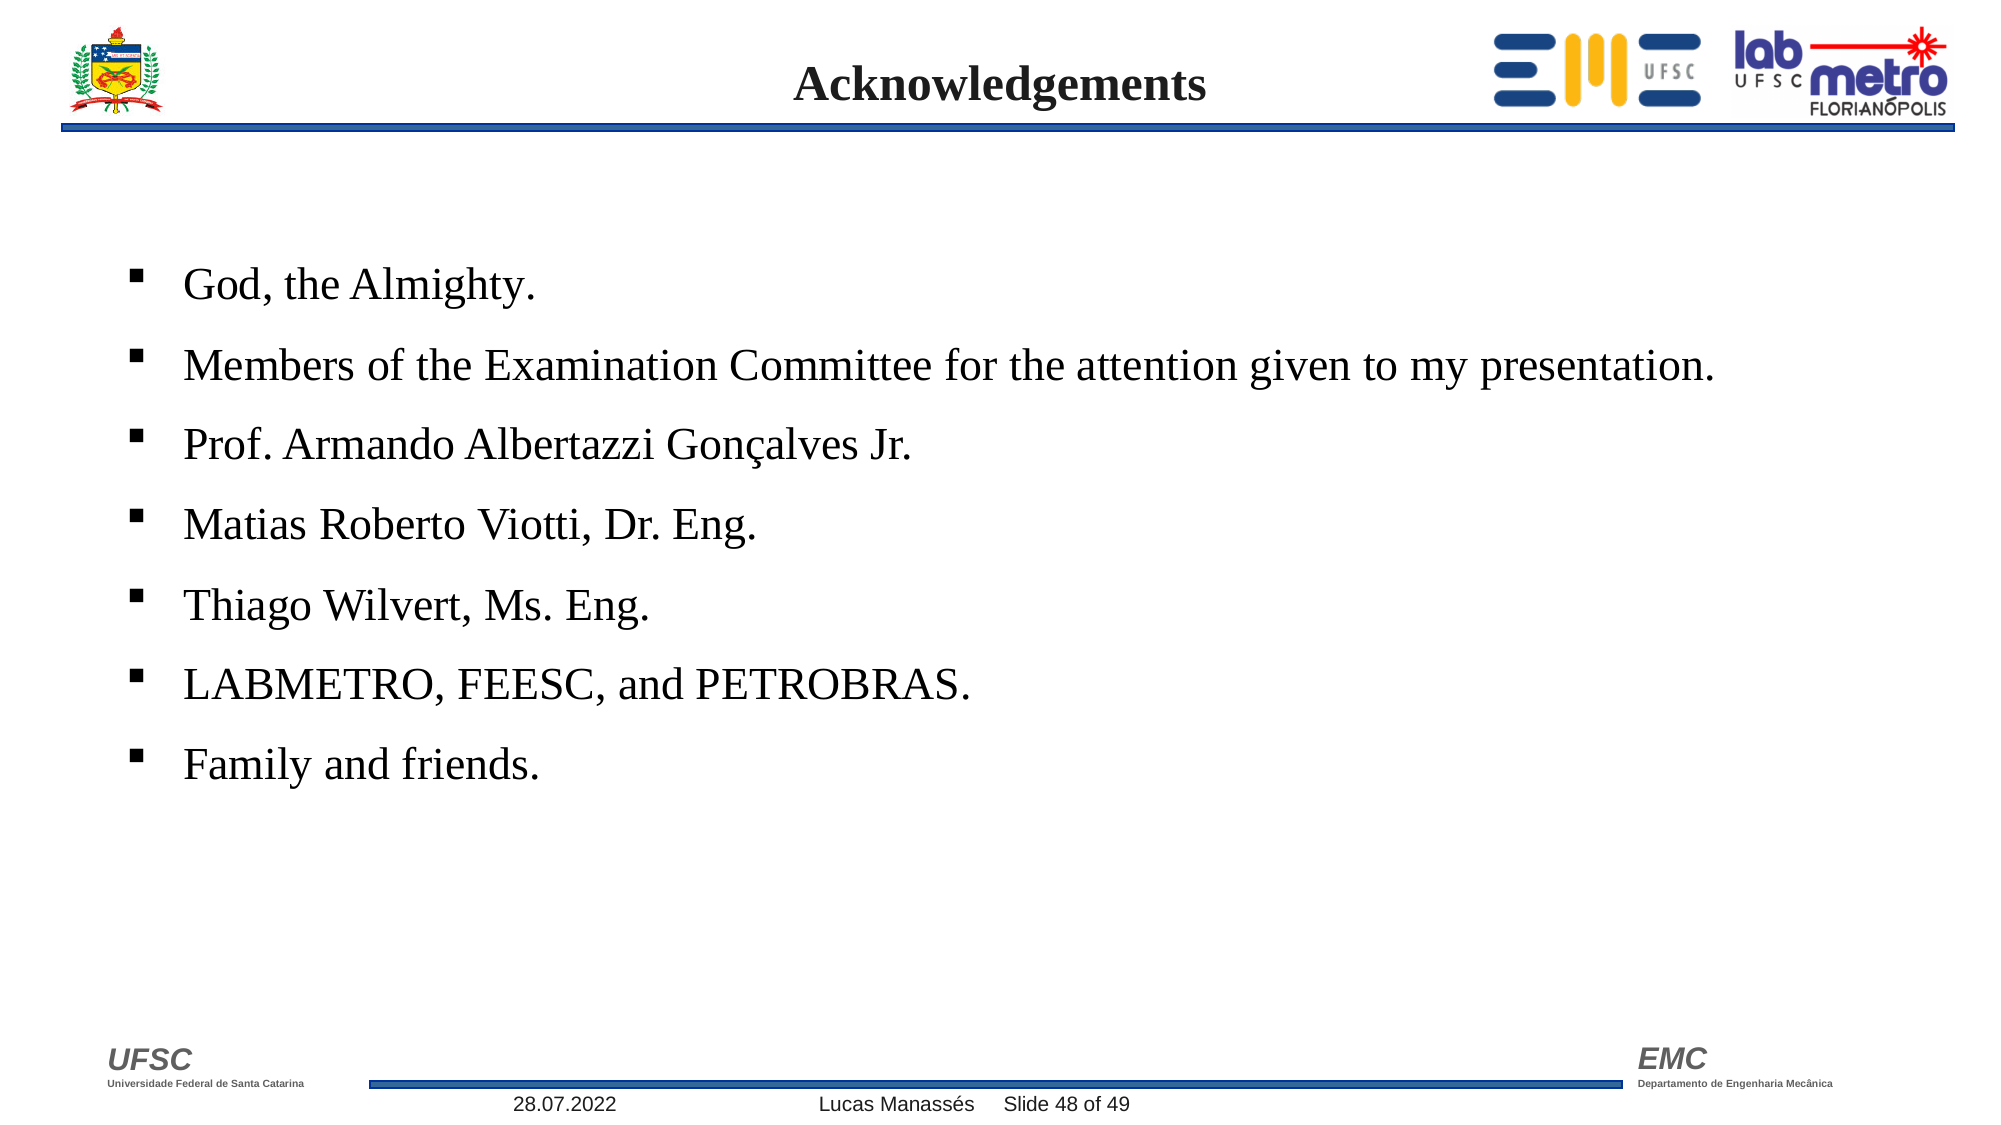

God, the Almighty.

Members of the Examination Committee for the attention given to my presentation.

Prof. Armando Albertazzi Gonçalves Jr.

Matias Roberto Viotti, Dr. Eng.

Thiago Wilvert, Ms. Eng.

LABMETRO, FEESC, and PETROBRAS.

Family and friends.